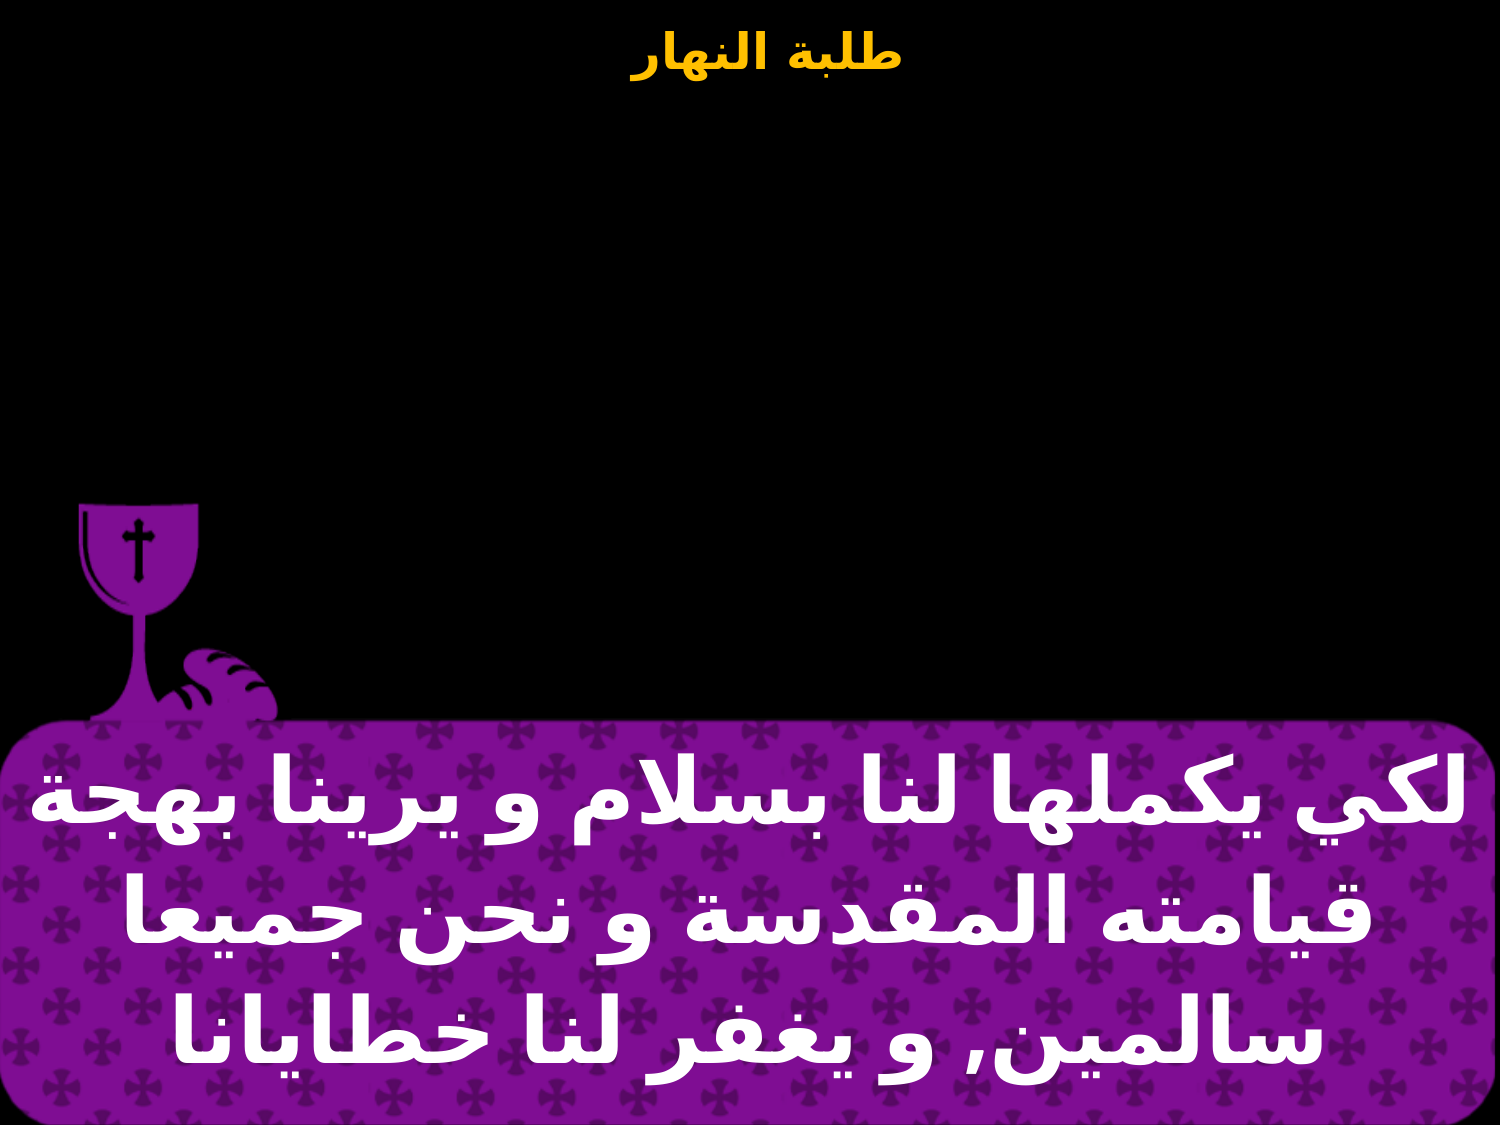

| لكي يكملها لنا بسلام و يرينا بهجة قيامته المقدسة و نحن جميعا سالمين, و يغفر لنا خطايانا |
| --- |
#